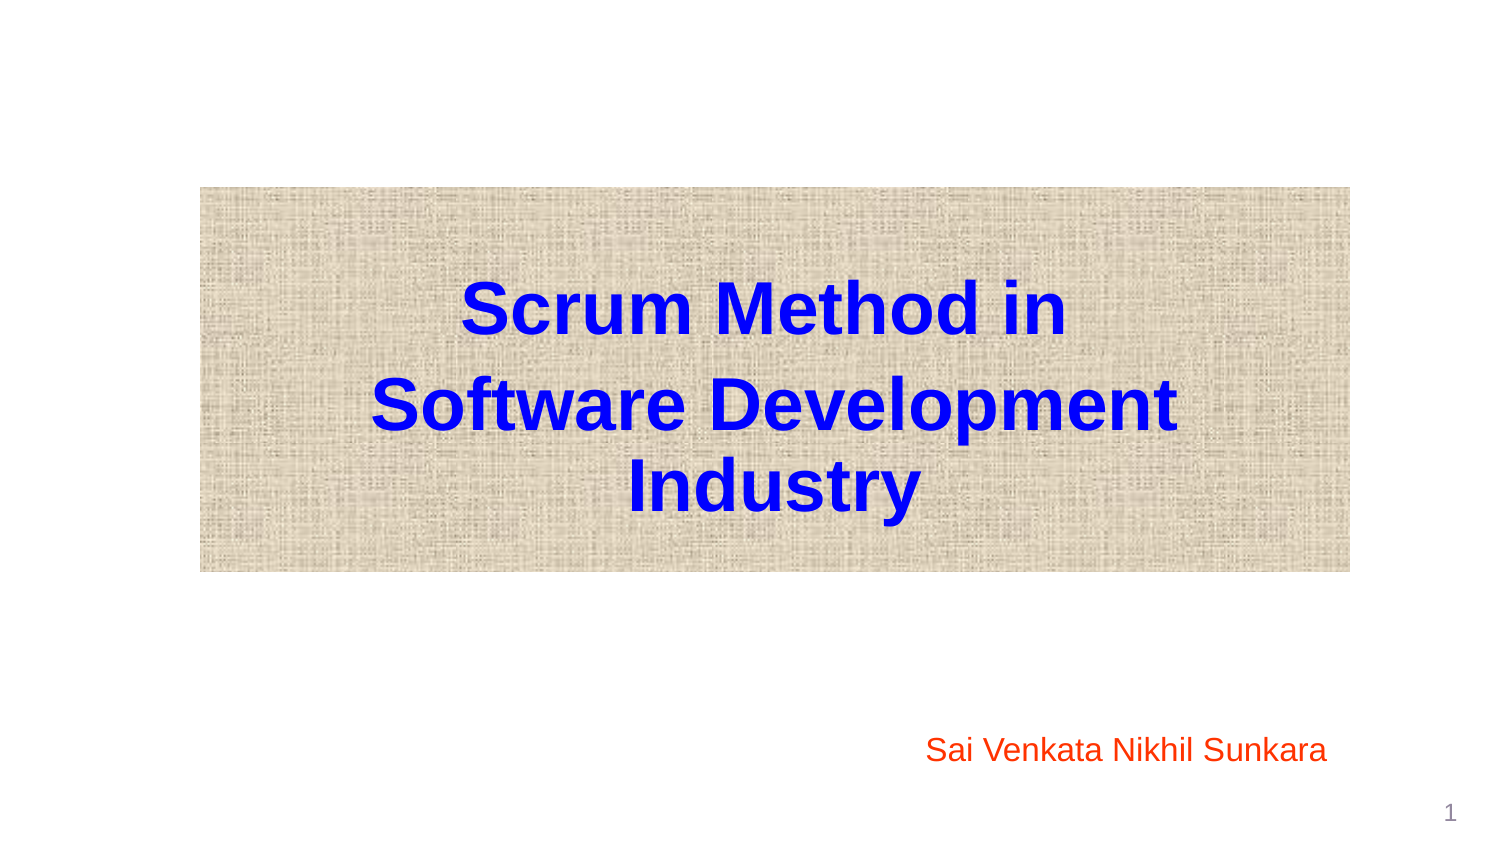

Scrum Method in
Software Development Industry
Sai Venkata Nikhil Sunkara